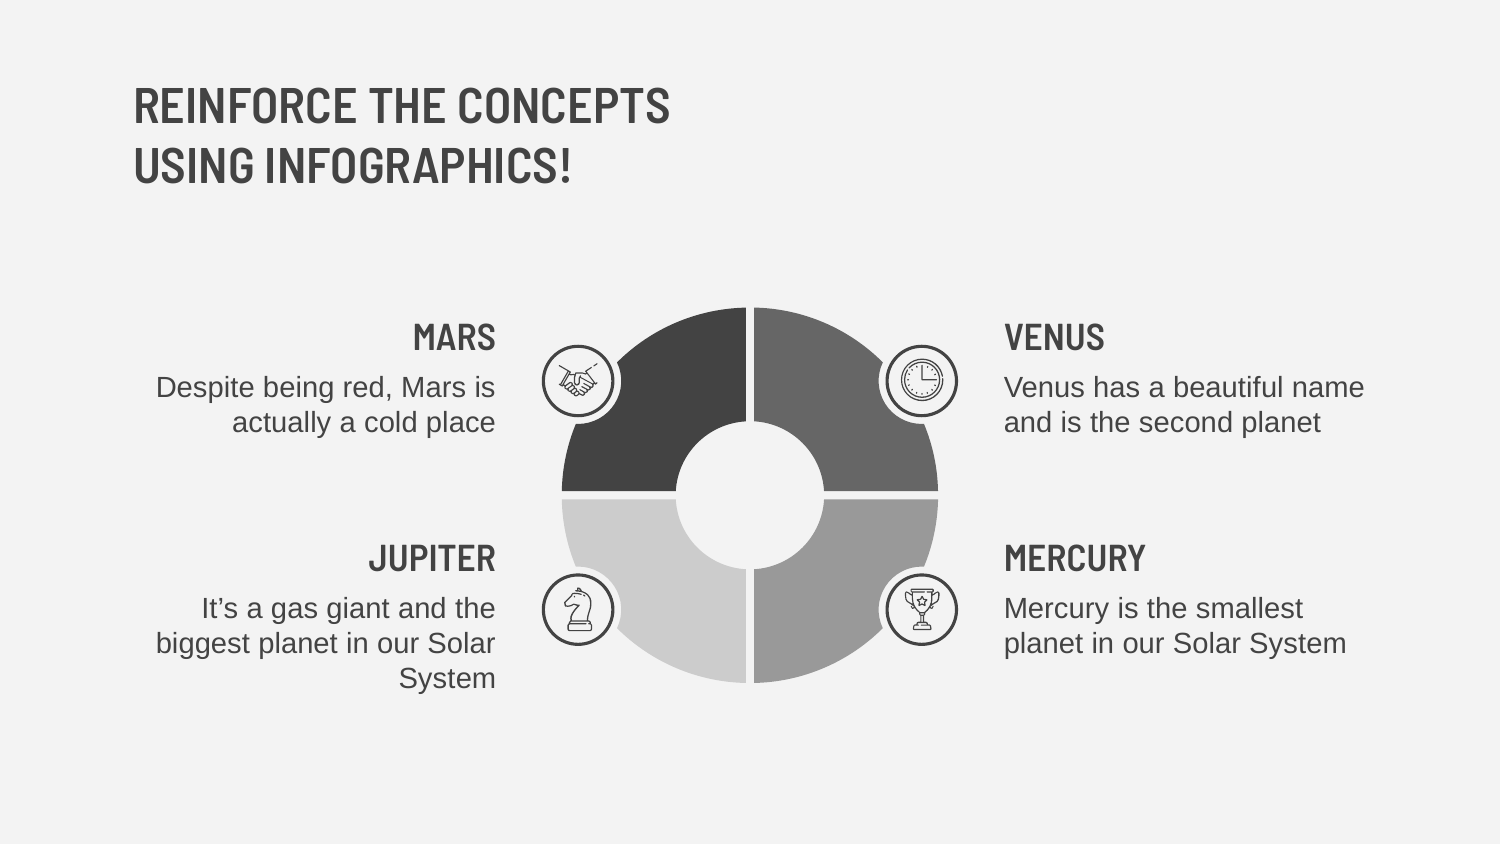

# REINFORCE THE CONCEPTS USING INFOGRAPHICS!
MARS
VENUS

Despite being red, Mars is actually a cold place
Venus has a beautiful name and is the second planet

MERCURY
JUPITER
It’s a gas giant and the biggest planet in our Solar System
Mercury is the smallest planet in our Solar System